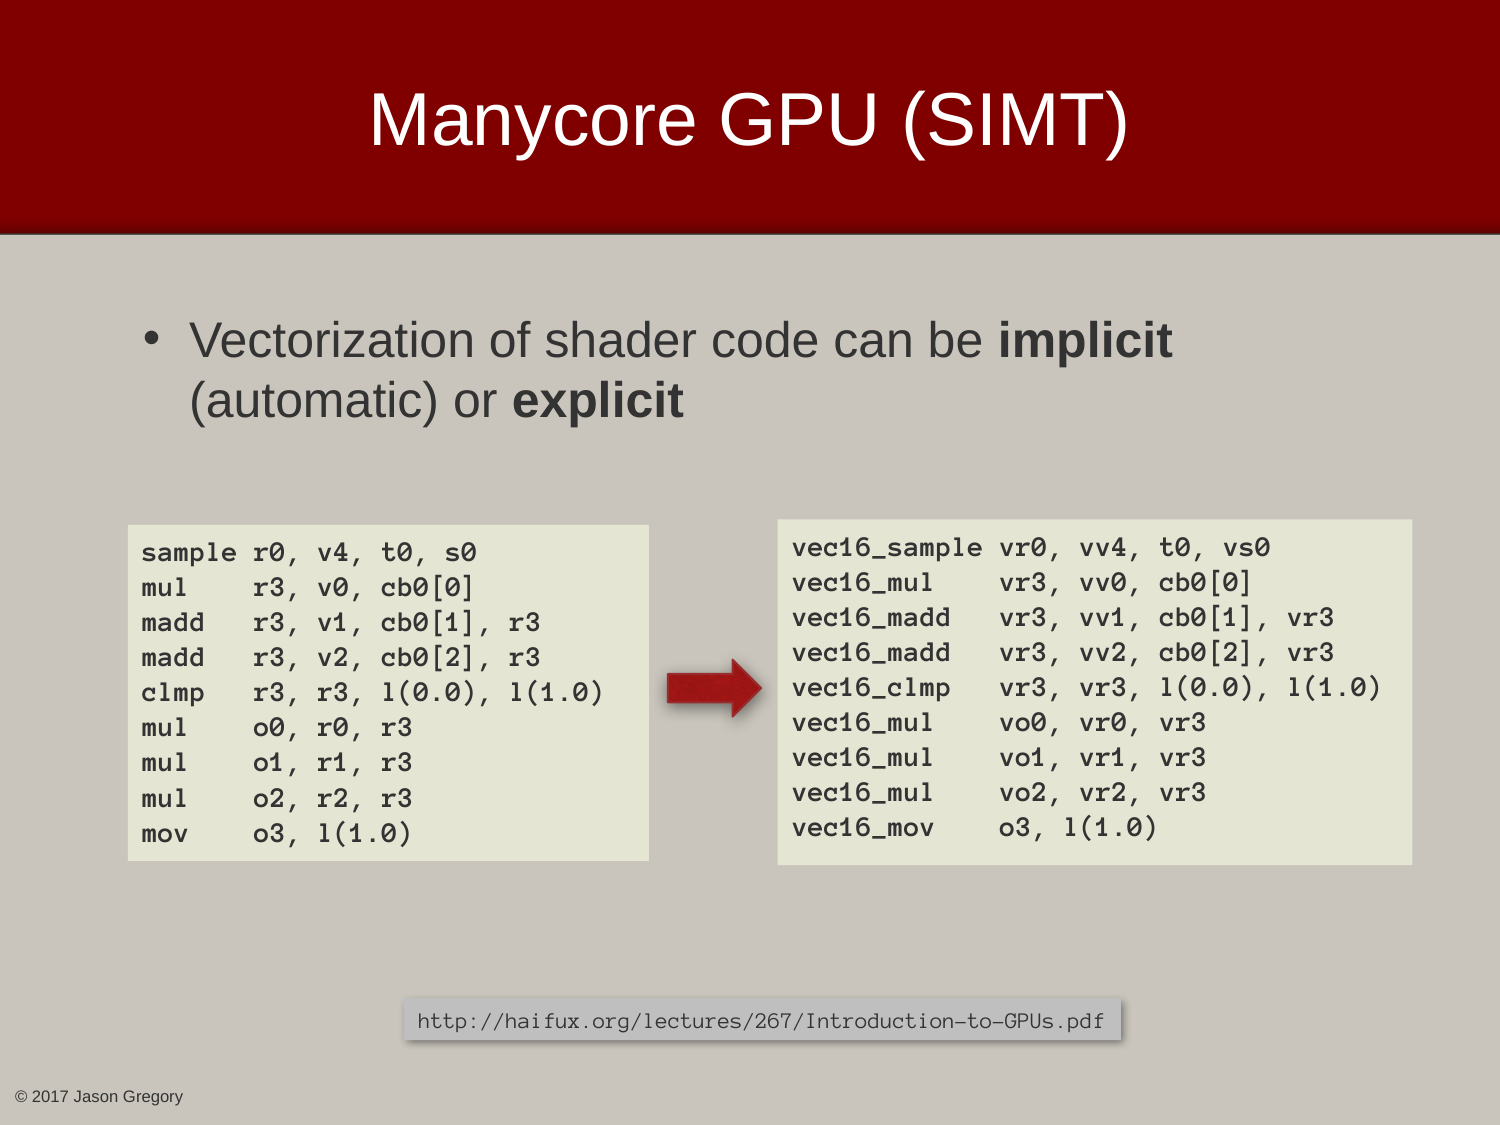

# Manycore GPU (SIMT)
Vectorization of shader code can be implicit (automatic) or explicit
vec16_sample vr0, vv4, t0, vs0
vec16_mul    vr3, vv0, cb0[0]
vec16_madd   vr3, vv1, cb0[1], vr3
vec16_madd   vr3, vv2, cb0[2], vr3
vec16_clmp   vr3, vr3, l(0.0), l(1.0)
vec16_mul    vo0, vr0, vr3
vec16_mul    vo1, vr1, vr3
vec16_mul    vo2, vr2, vr3
vec16_mov    o3, l(1.0)
sample r0, v4, t0, s0
mul    r3, v0, cb0[0]
madd   r3, v1, cb0[1], r3
madd   r3, v2, cb0[2], r3
clmp   r3, r3, l(0.0), l(1.0)
mul    o0, r0, r3
mul    o1, r1, r3
mul    o2, r2, r3
mov    o3, l(1.0)

http://haifux.org/lectures/267/Introduction-to-GPUs.pdf
© 2017 Jason Gregory